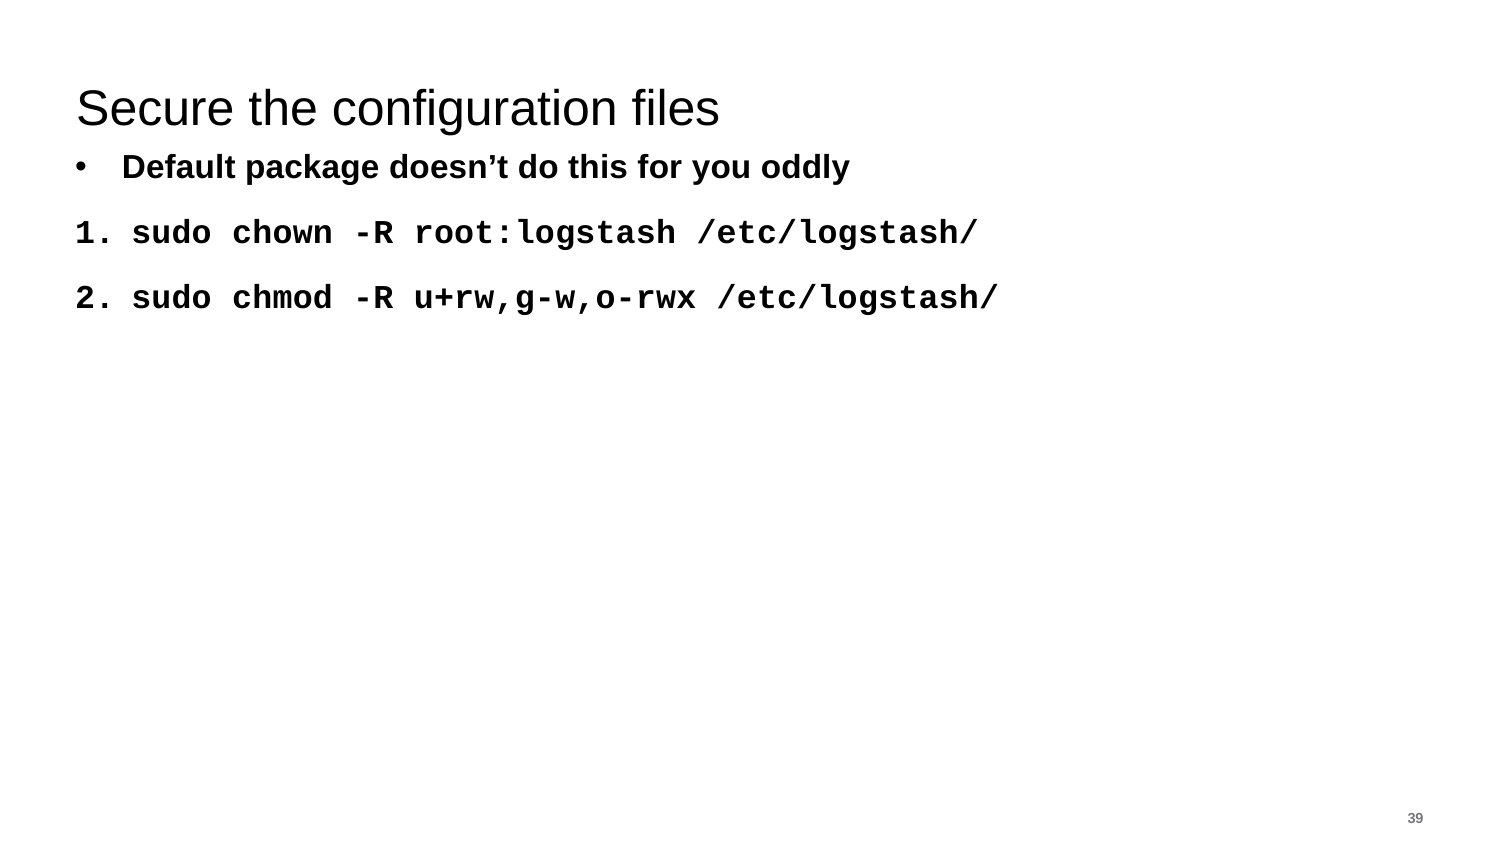

# Secure the configuration files
Default package doesn’t do this for you oddly
sudo chown -R root:logstash /etc/logstash/
sudo chmod -R u+rw,g-w,o-rwx /etc/logstash/